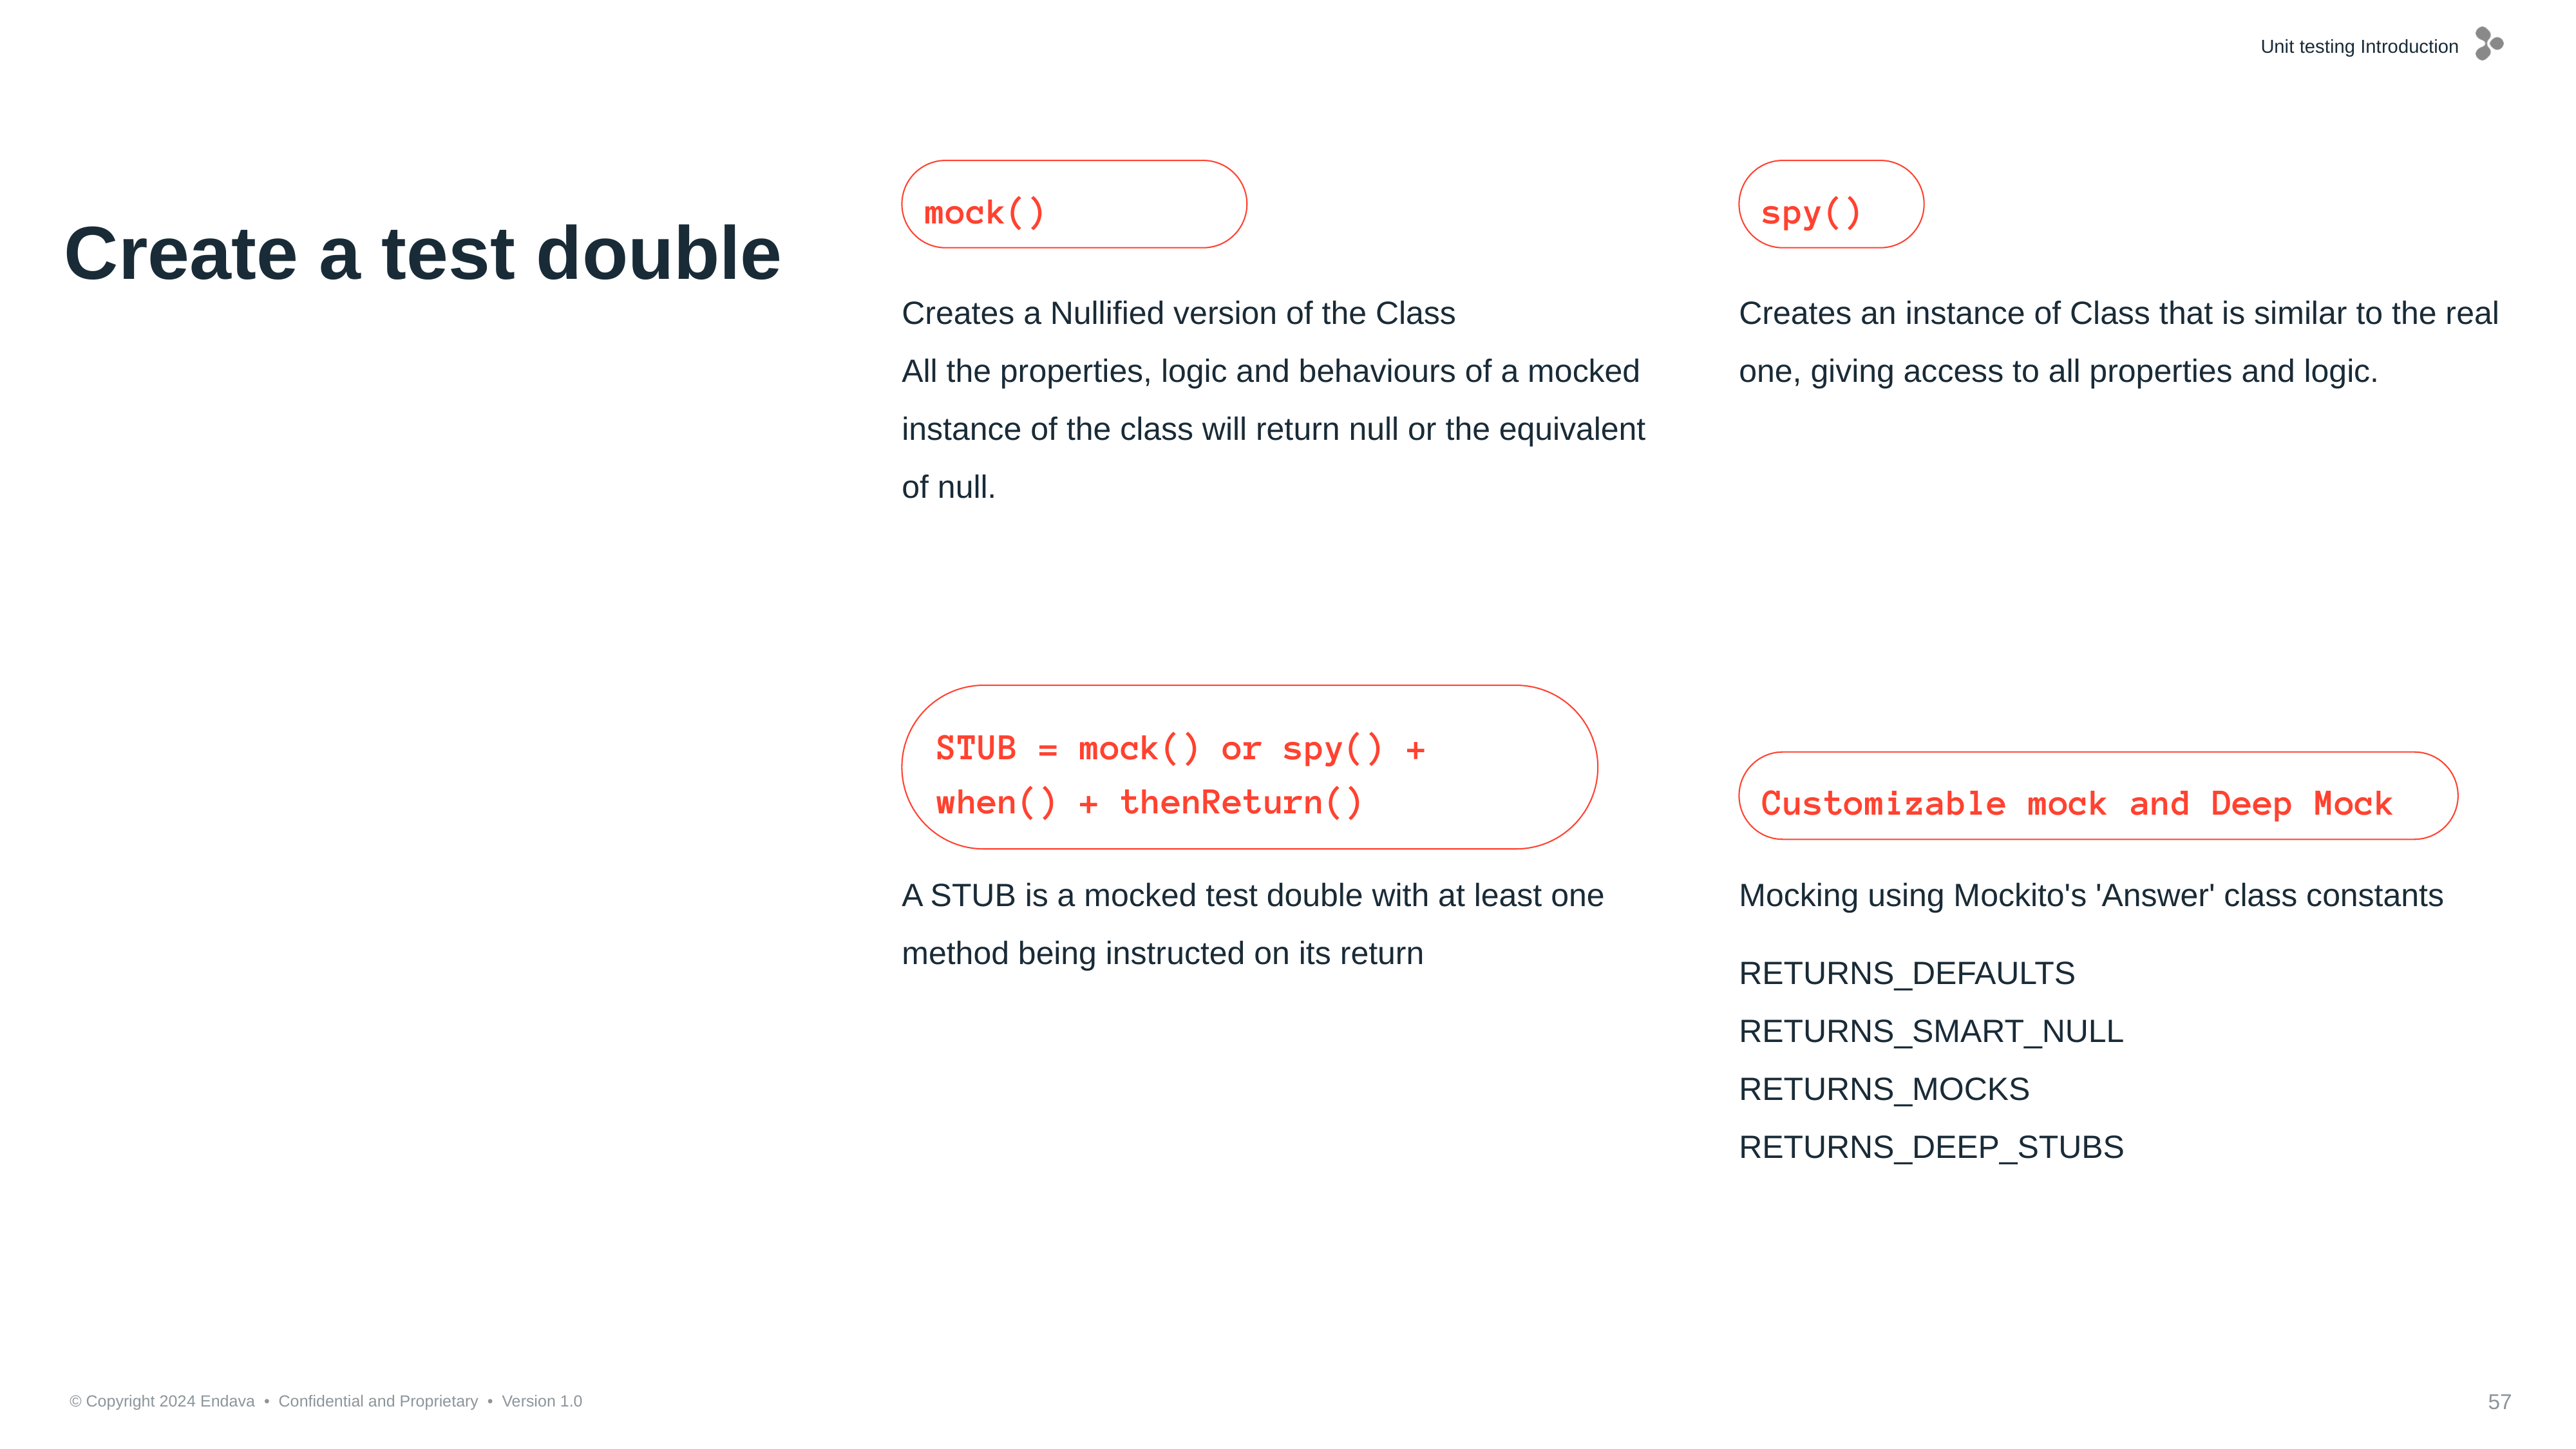

mock()
spy()
Create a test double
Creates a Nullified version of the Class
All the properties, logic and behaviours of a mocked instance of the class will return null or the equivalent of null.
Creates an instance of Class that is similar to the real one, giving access to all properties and logic.
STUB = mock() or spy() + when() + thenReturn()
Customizable mock and Deep Mock
A STUB is a mocked test double with at least one method being instructed on its return
Mocking using Mockito's 'Answer' class constants
RETURNS_DEFAULTS
RETURNS_SMART_NULL
RETURNS_MOCKS
RETURNS_DEEP_STUBS
57